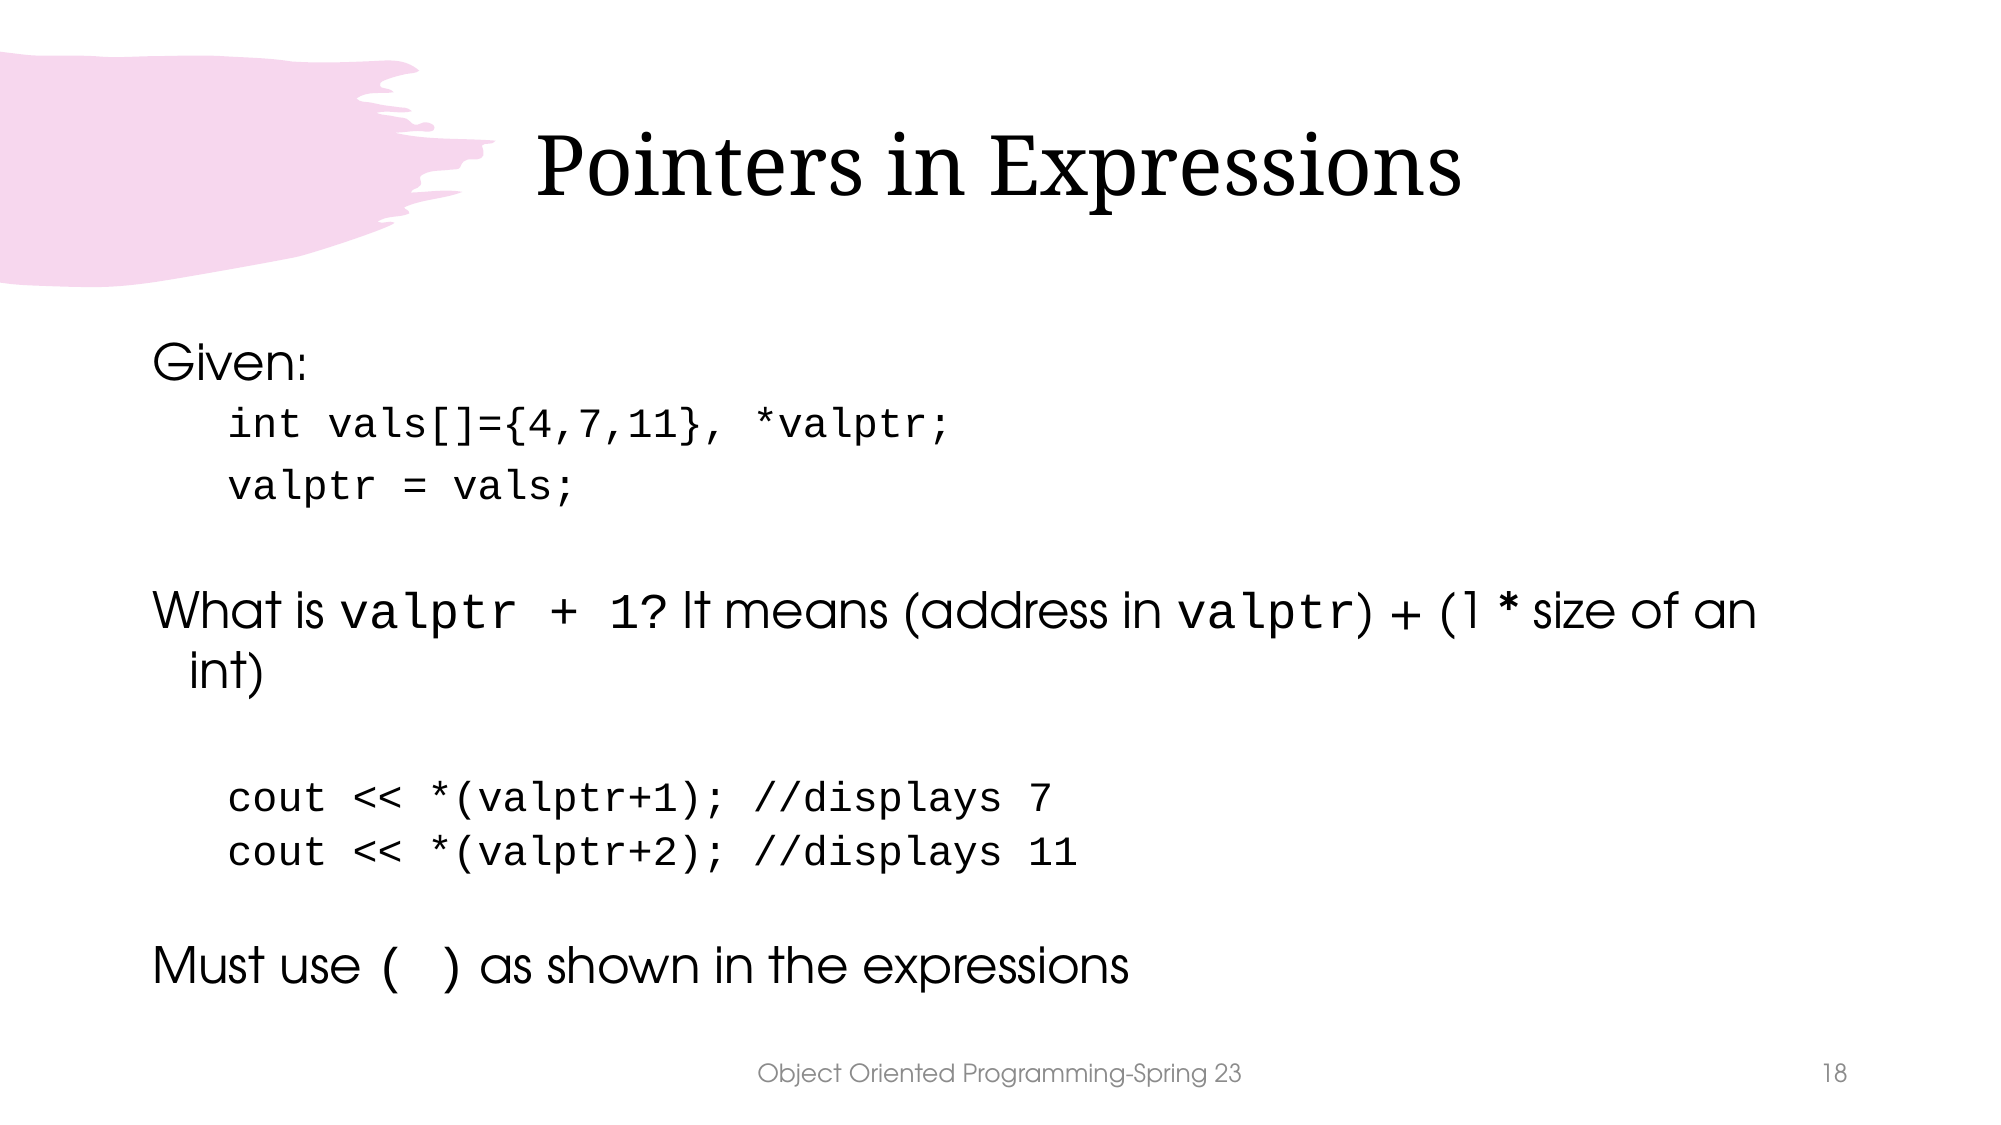

# Pointers in Expressions
Given:
int vals[]={4,7,11}, *valptr;
valptr = vals;
What is valptr + 1? It means (address in valptr) + (1 * size of an int)

cout << *(valptr+1); //displays 7
cout << *(valptr+2); //displays 11
Must use ( ) as shown in the expressions

Object Oriented Programming-Spring 23
18